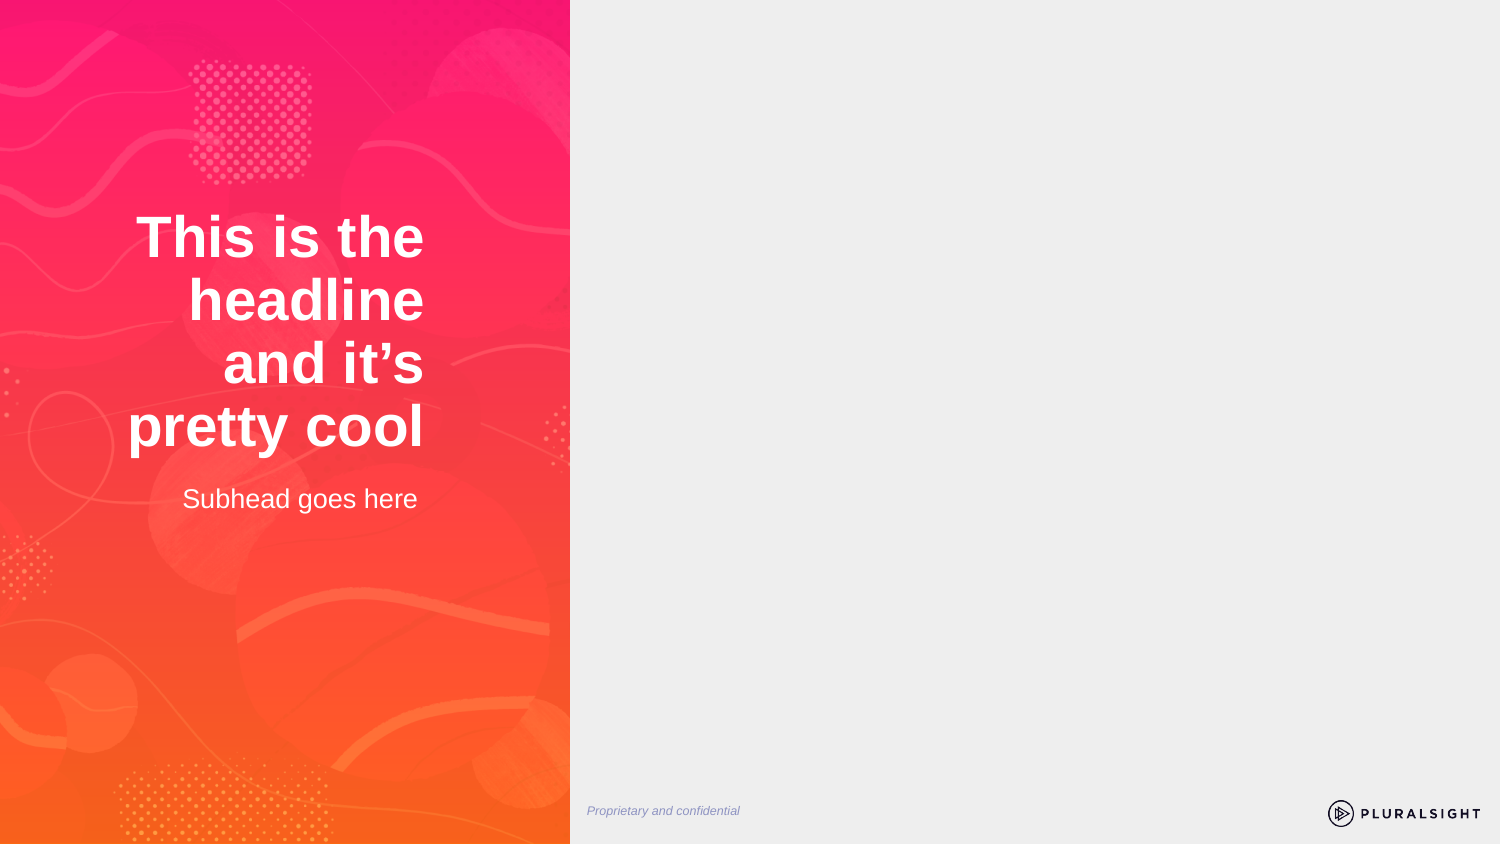

# This is the headline and it’s pretty cool
Subhead goes here